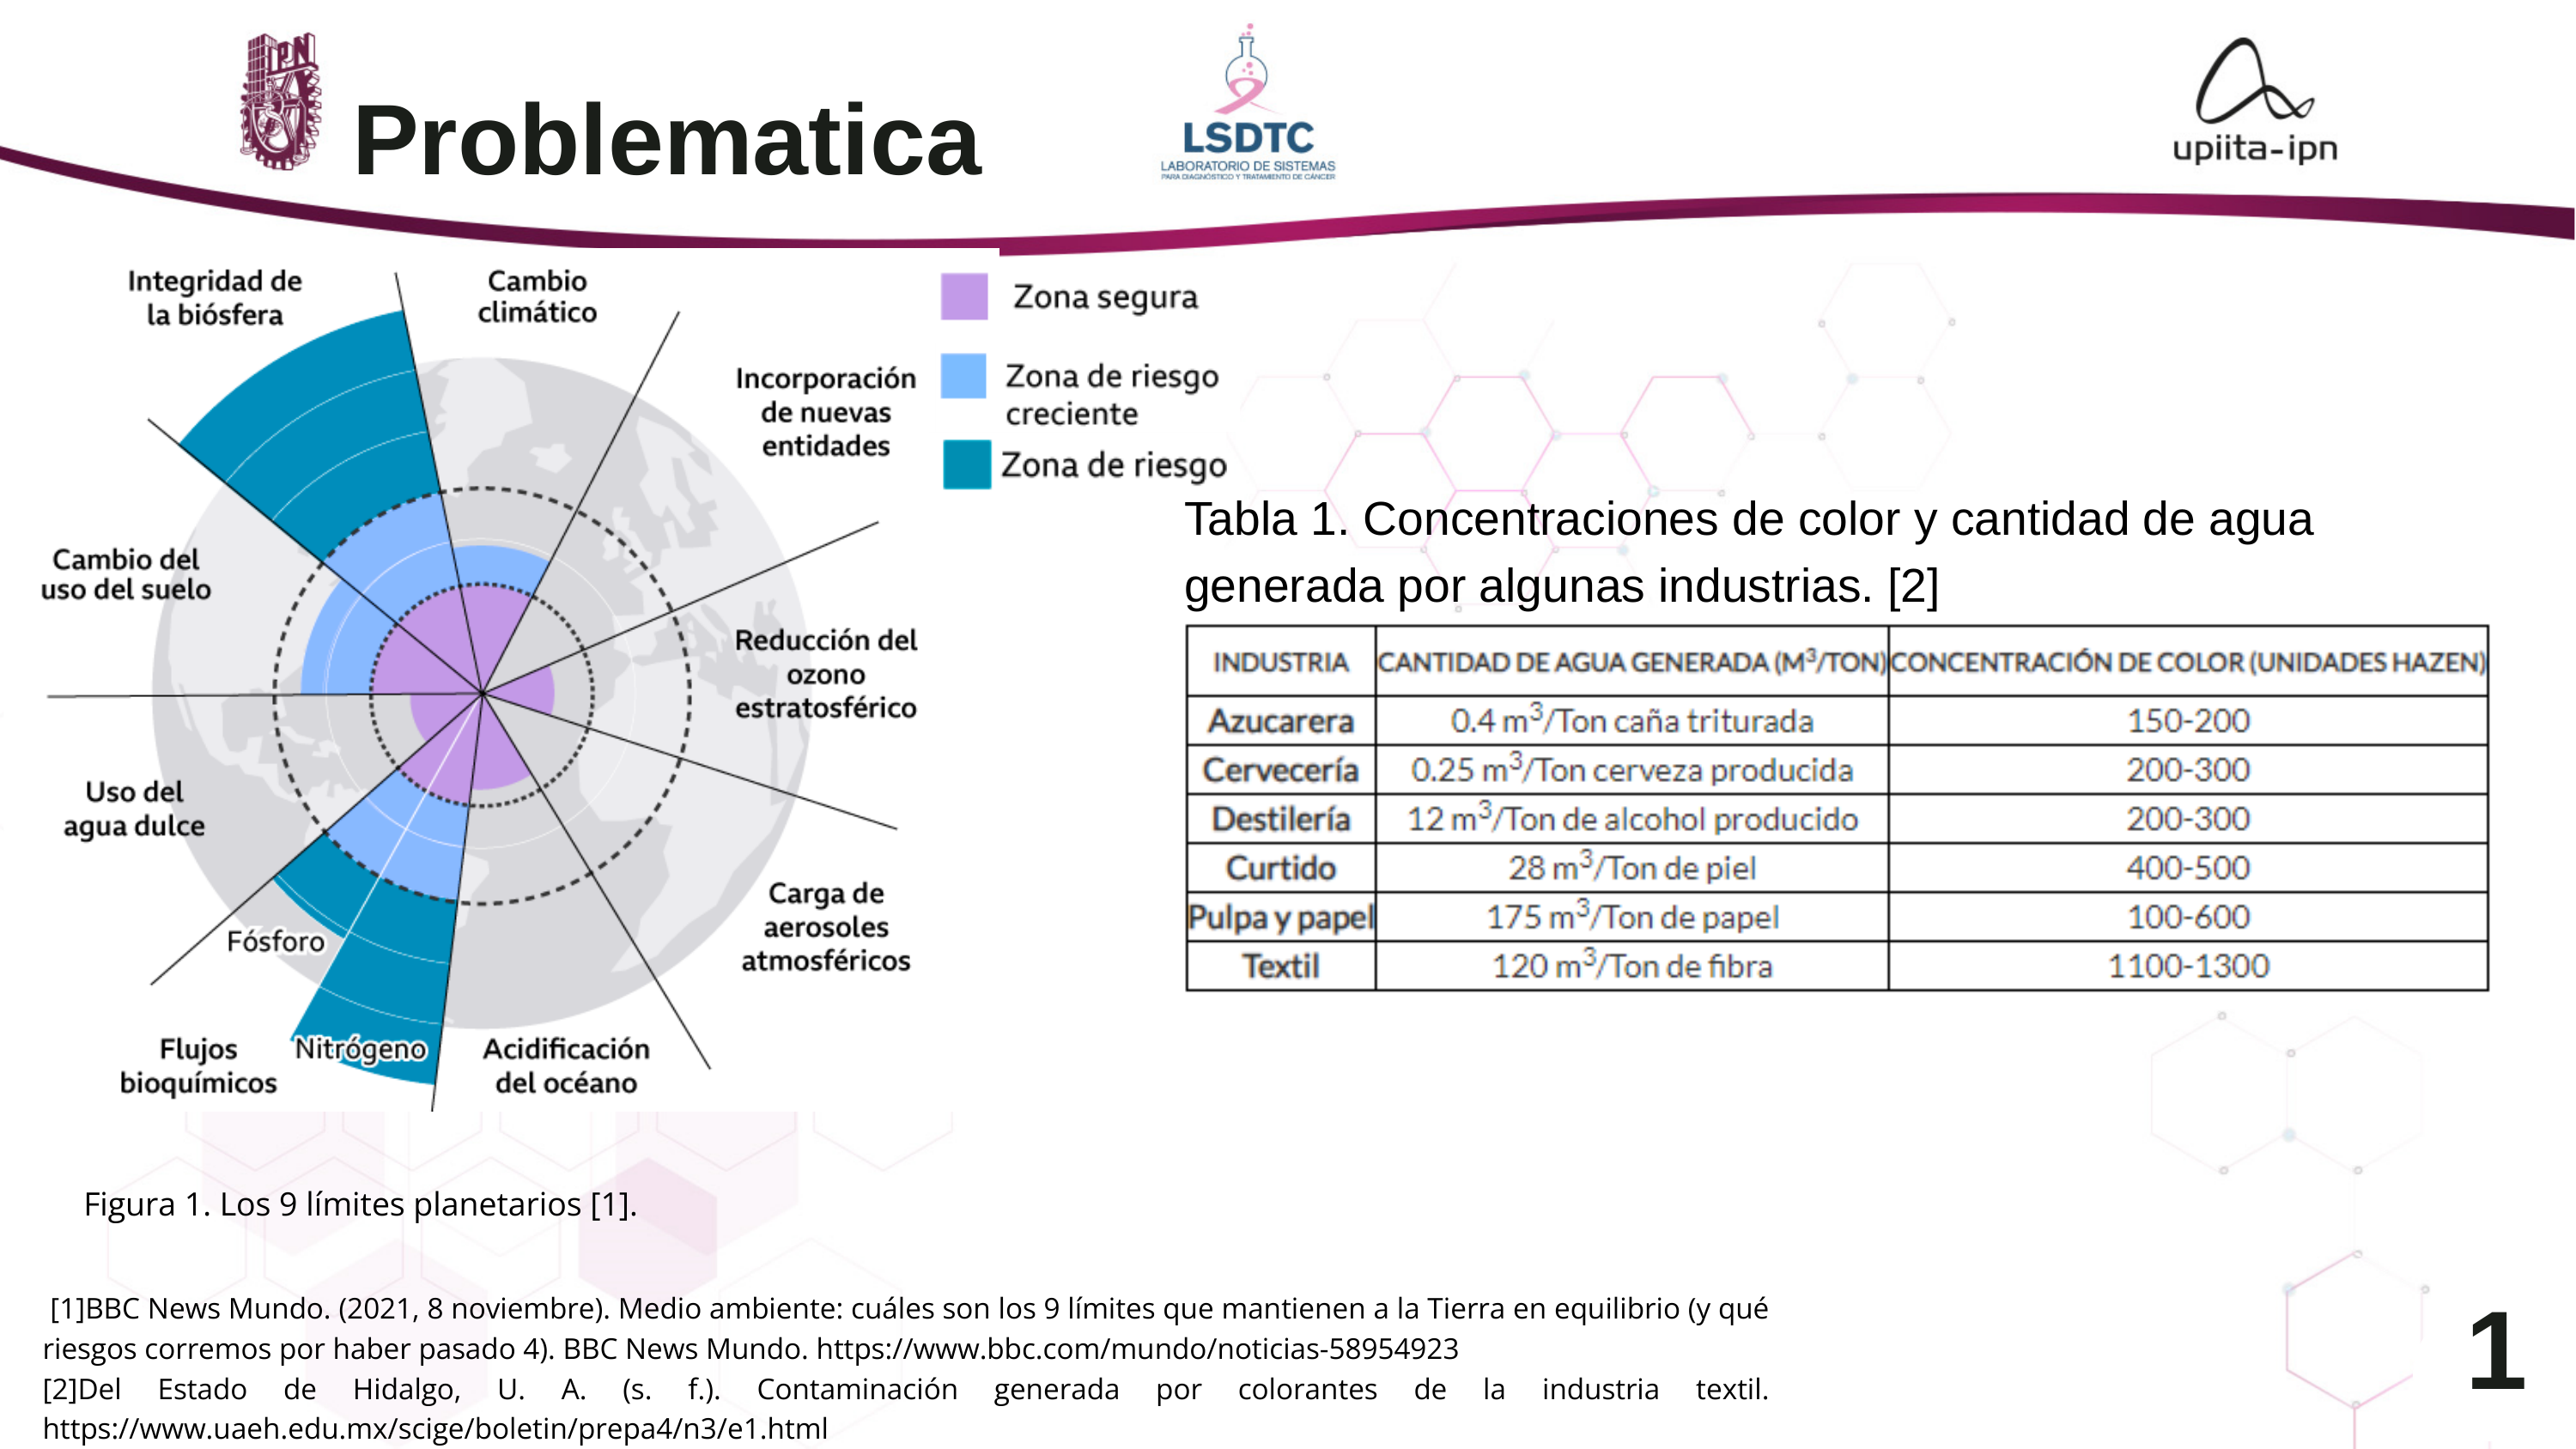

Problematica

Tabla 1. Concentraciones de color y cantidad de agua generada por algunas industrias. [2]

Figura 1. Los 9 límites planetarios [1].
1
 [1]BBC News Mundo. (2021, 8 noviembre). Medio ambiente: cuáles son los 9 límites que mantienen a la Tierra en equilibrio (y qué riesgos corremos por haber pasado 4). BBC News Mundo. https://www.bbc.com/mundo/noticias-58954923
[2]Del Estado de Hidalgo, U. A. (s. f.). Contaminación generada por colorantes de la industria textil. https://www.uaeh.edu.mx/scige/boletin/prepa4/n3/e1.html